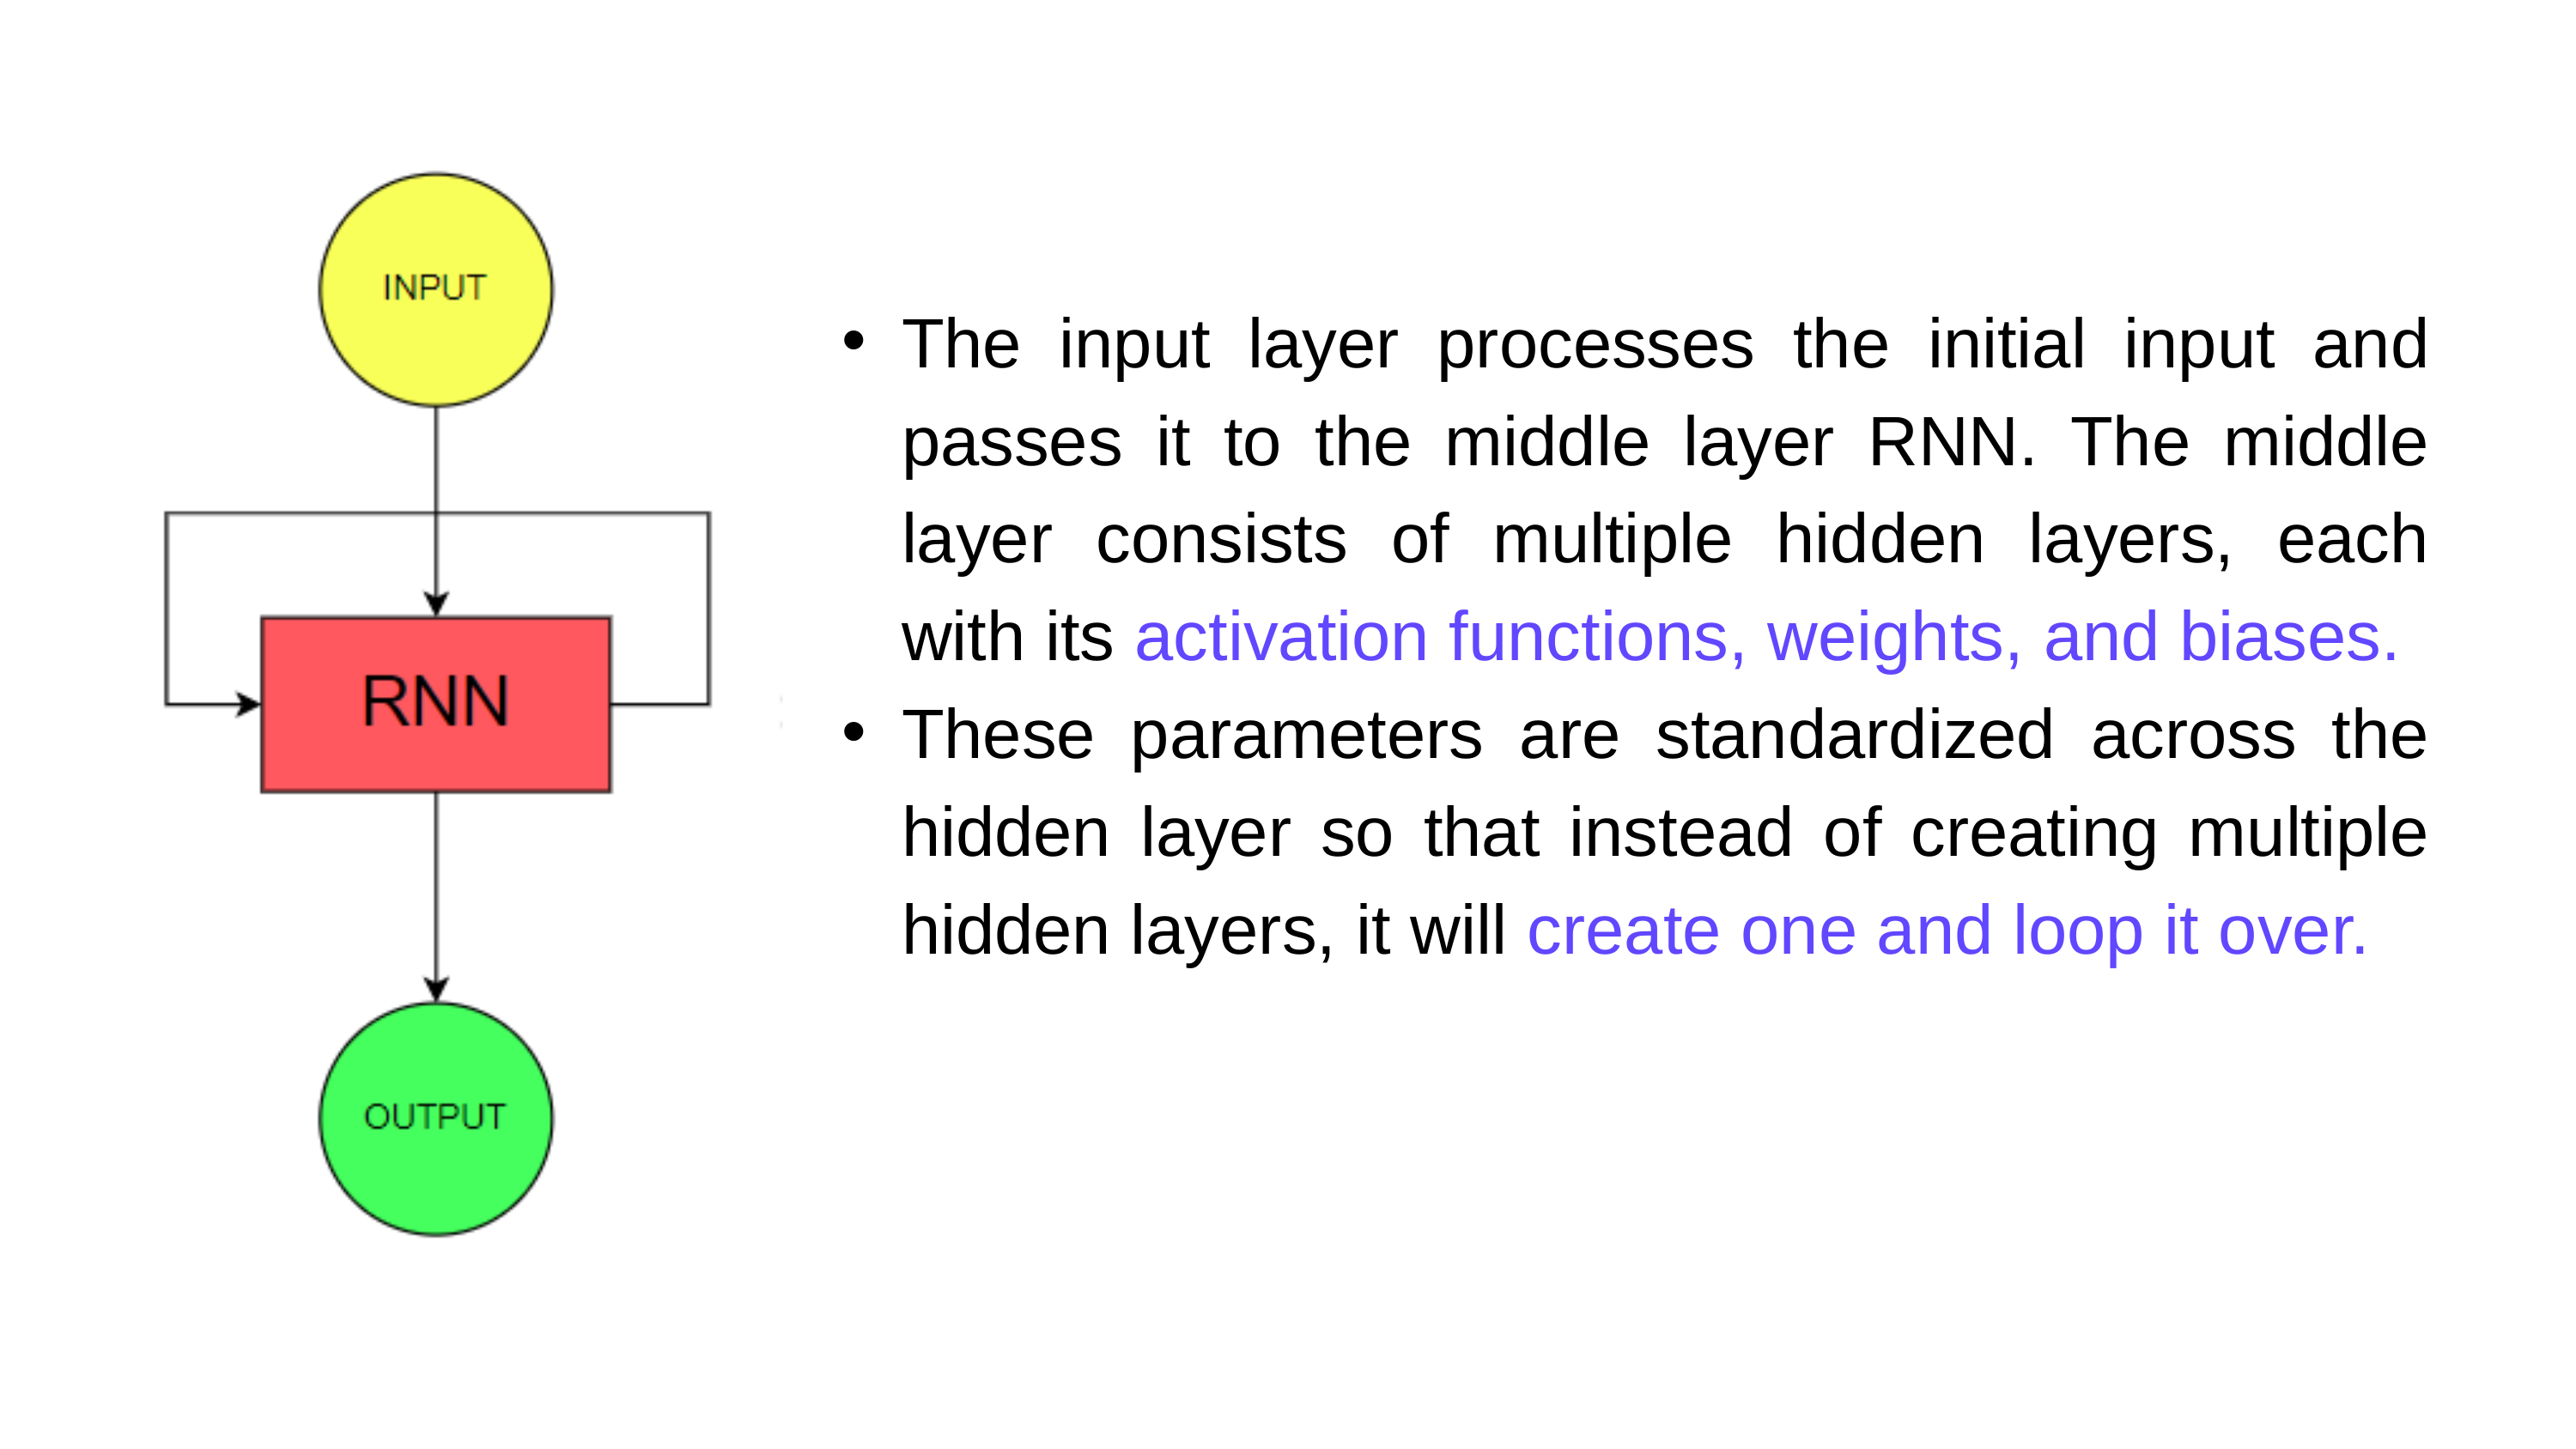

The input layer processes the initial input and passes it to the middle layer RNN. The middle layer consists of multiple hidden layers, each with its activation functions, weights, and biases.
These parameters are standardized across the hidden layer so that instead of creating multiple hidden layers, it will create one and loop it over.